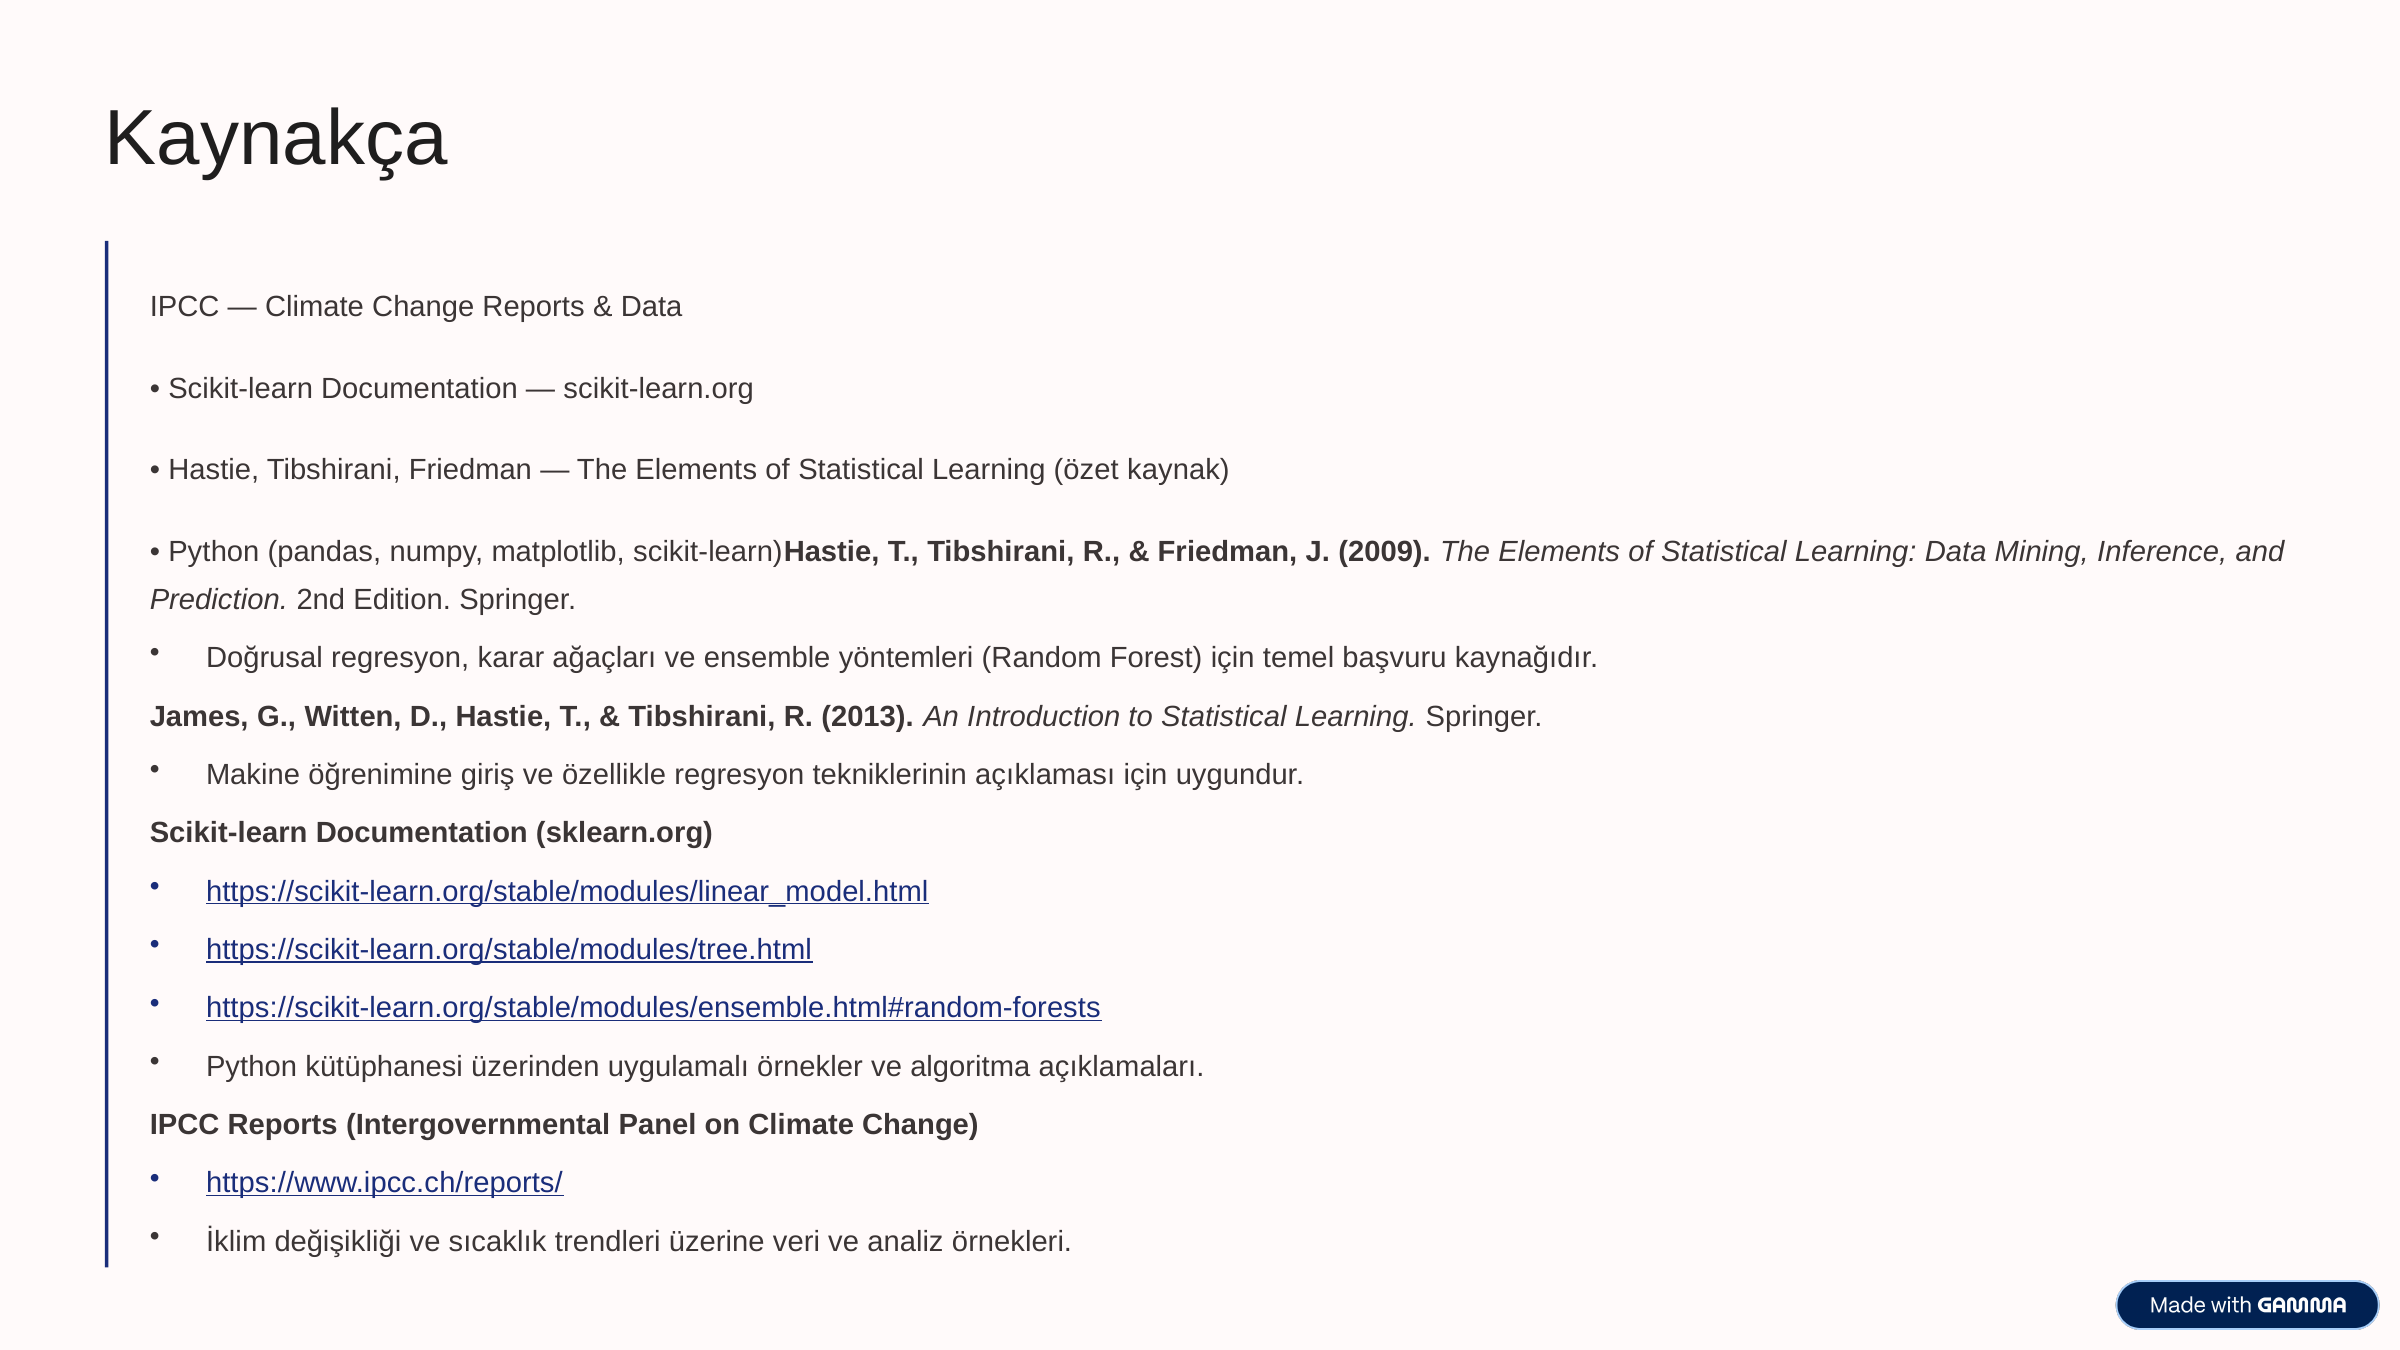

Kaynakça

IPCC — Climate Change Reports & Data​
• Scikit-learn Documentation — scikit-learn.org​
• Hastie, Tibshirani, Friedman — The Elements of Statistical Learning (özet kaynak)​
• Python (pandas, numpy, matplotlib, scikit-learn)Hastie, T., Tibshirani, R., & Friedman, J. (2009). The Elements of Statistical Learning: Data Mining, Inference, and Prediction. 2nd Edition. Springer.​
Doğrusal regresyon, karar ağaçları ve ensemble yöntemleri (Random Forest) için temel başvuru kaynağıdır.​
James, G., Witten, D., Hastie, T., & Tibshirani, R. (2013). An Introduction to Statistical Learning. Springer.​
Makine öğrenimine giriş ve özellikle regresyon tekniklerinin açıklaması için uygundur.​
Scikit-learn Documentation (sklearn.org)​
https://scikit-learn.org/stable/modules/linear_model.html​
https://scikit-learn.org/stable/modules/tree.html​
https://scikit-learn.org/stable/modules/ensemble.html#random-forests​
Python kütüphanesi üzerinden uygulamalı örnekler ve algoritma açıklamaları.​
IPCC Reports (Intergovernmental Panel on Climate Change)​
https://www.ipcc.ch/reports/​
İklim değişikliği ve sıcaklık trendleri üzerine veri ve analiz örnekleri.